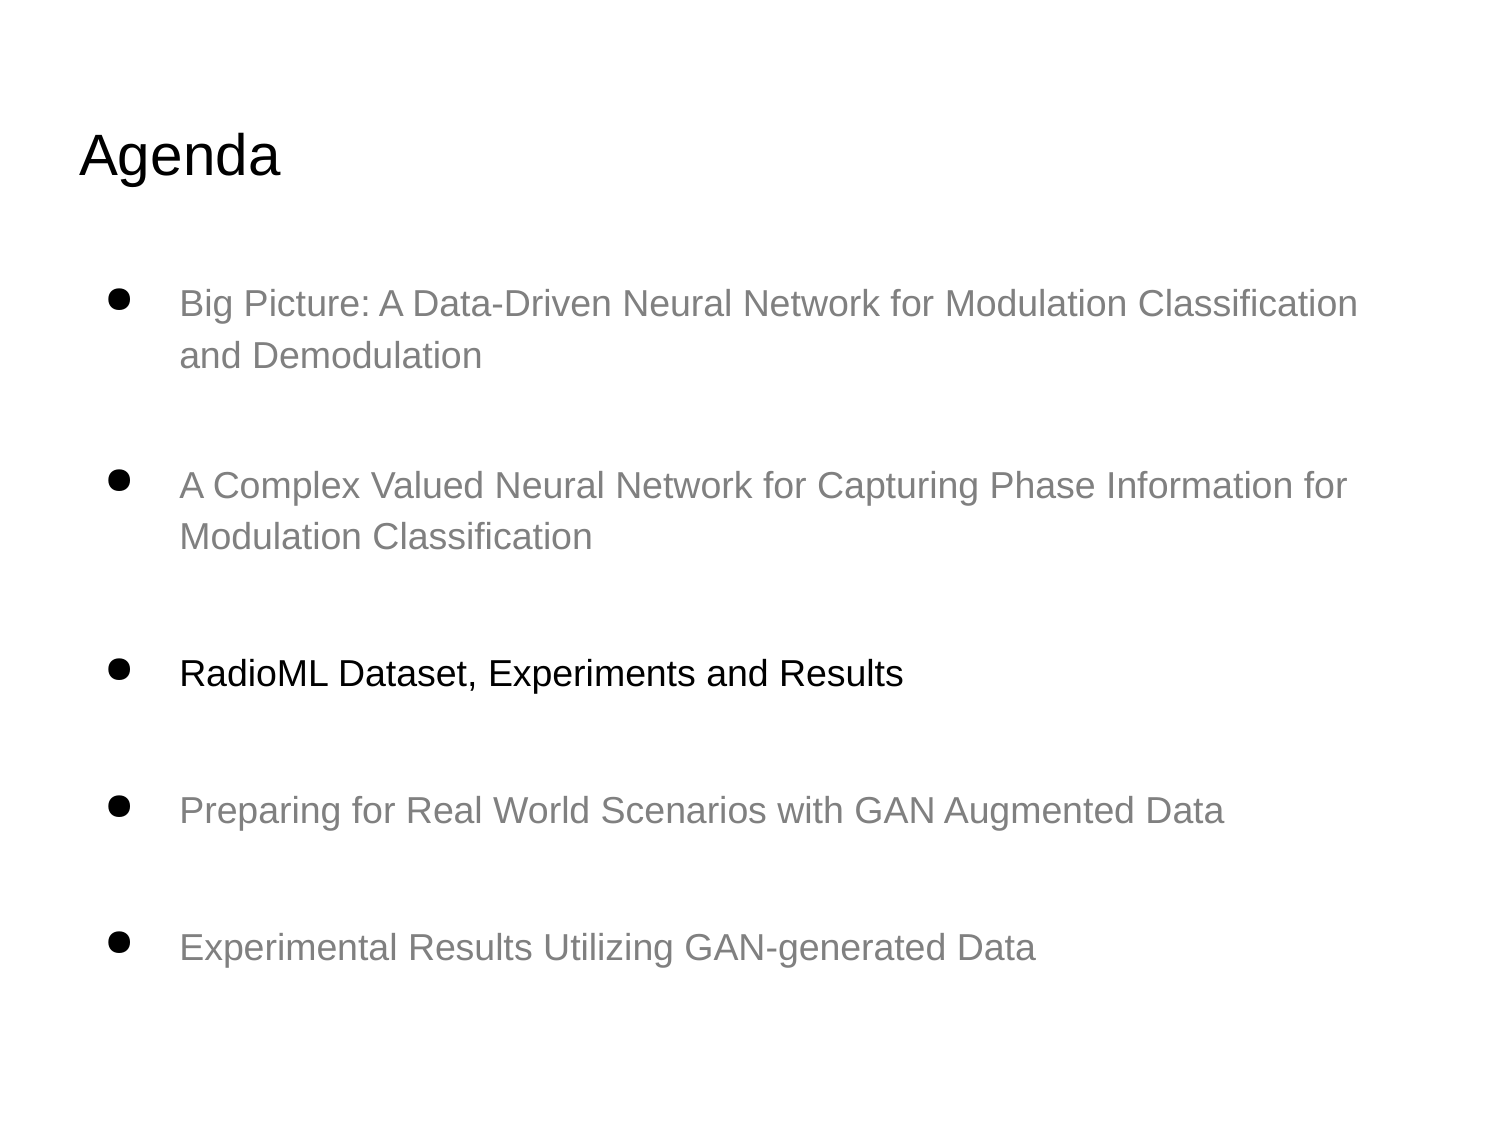

# Agenda
Big Picture: A Data-Driven Neural Network for Modulation Classification and Demodulation
A Complex Valued Neural Network for Capturing Phase Information for Modulation Classification
RadioML Dataset, Experiments and Results
Preparing for Real World Scenarios with GAN Augmented Data
Experimental Results Utilizing GAN-generated Data